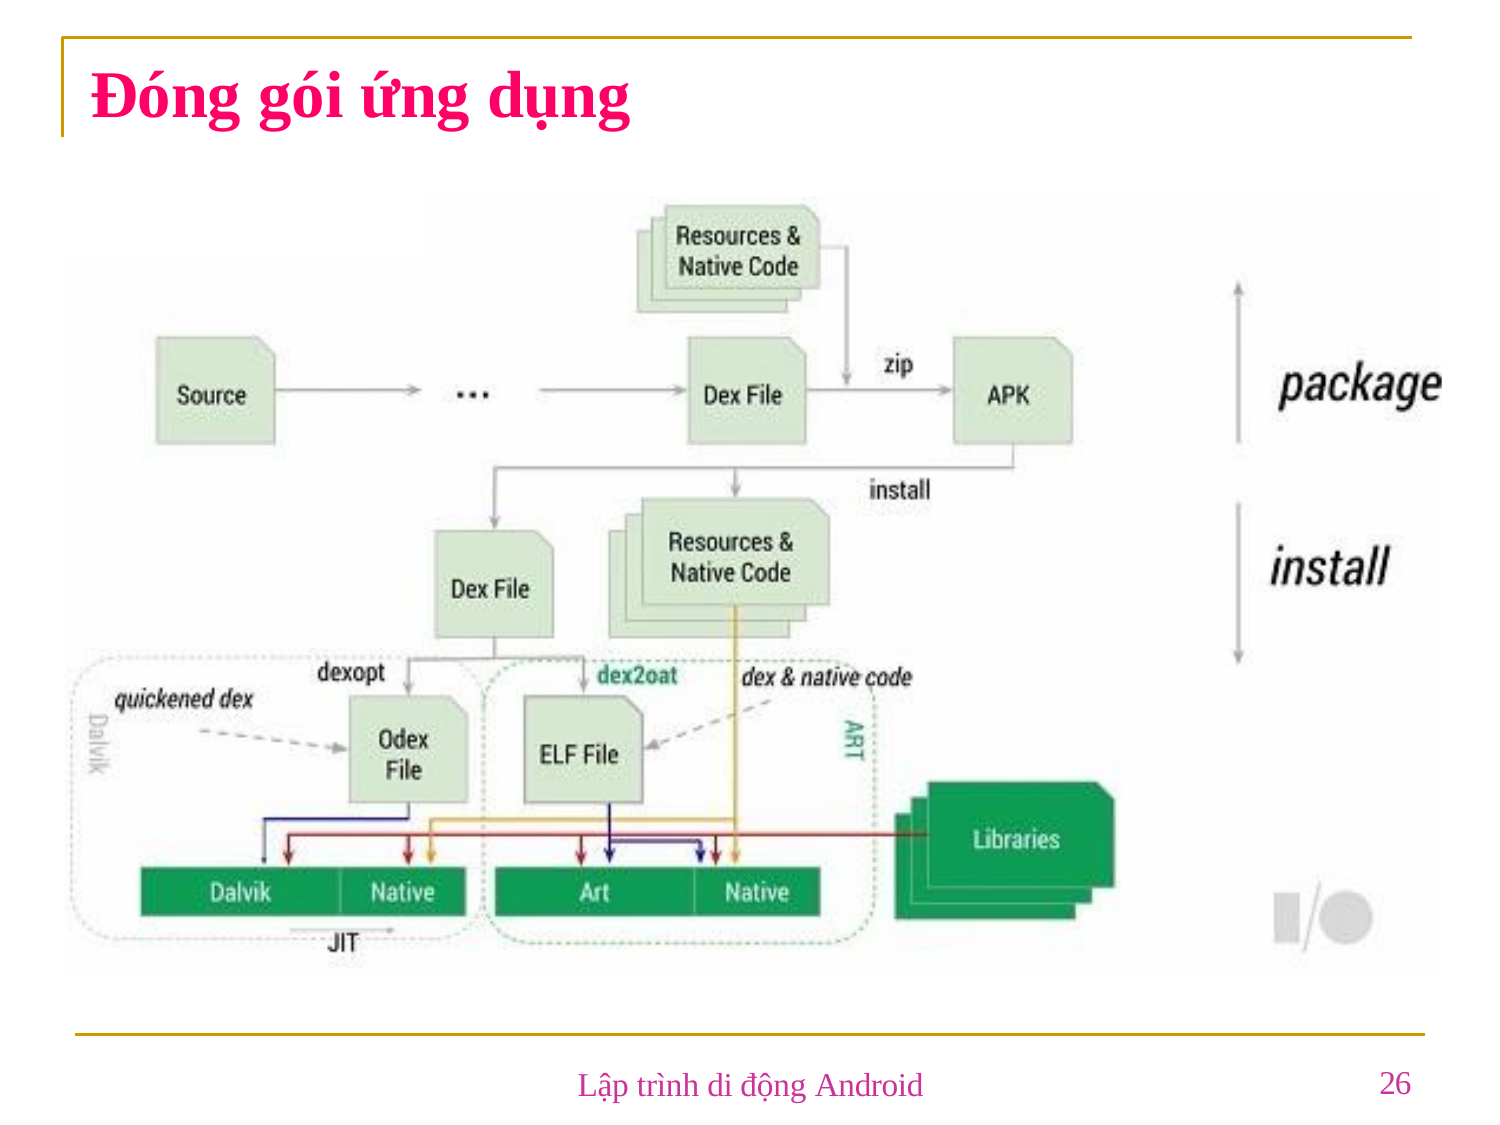

# Đóng gói ứng dụng

26
Lập trình di động Android